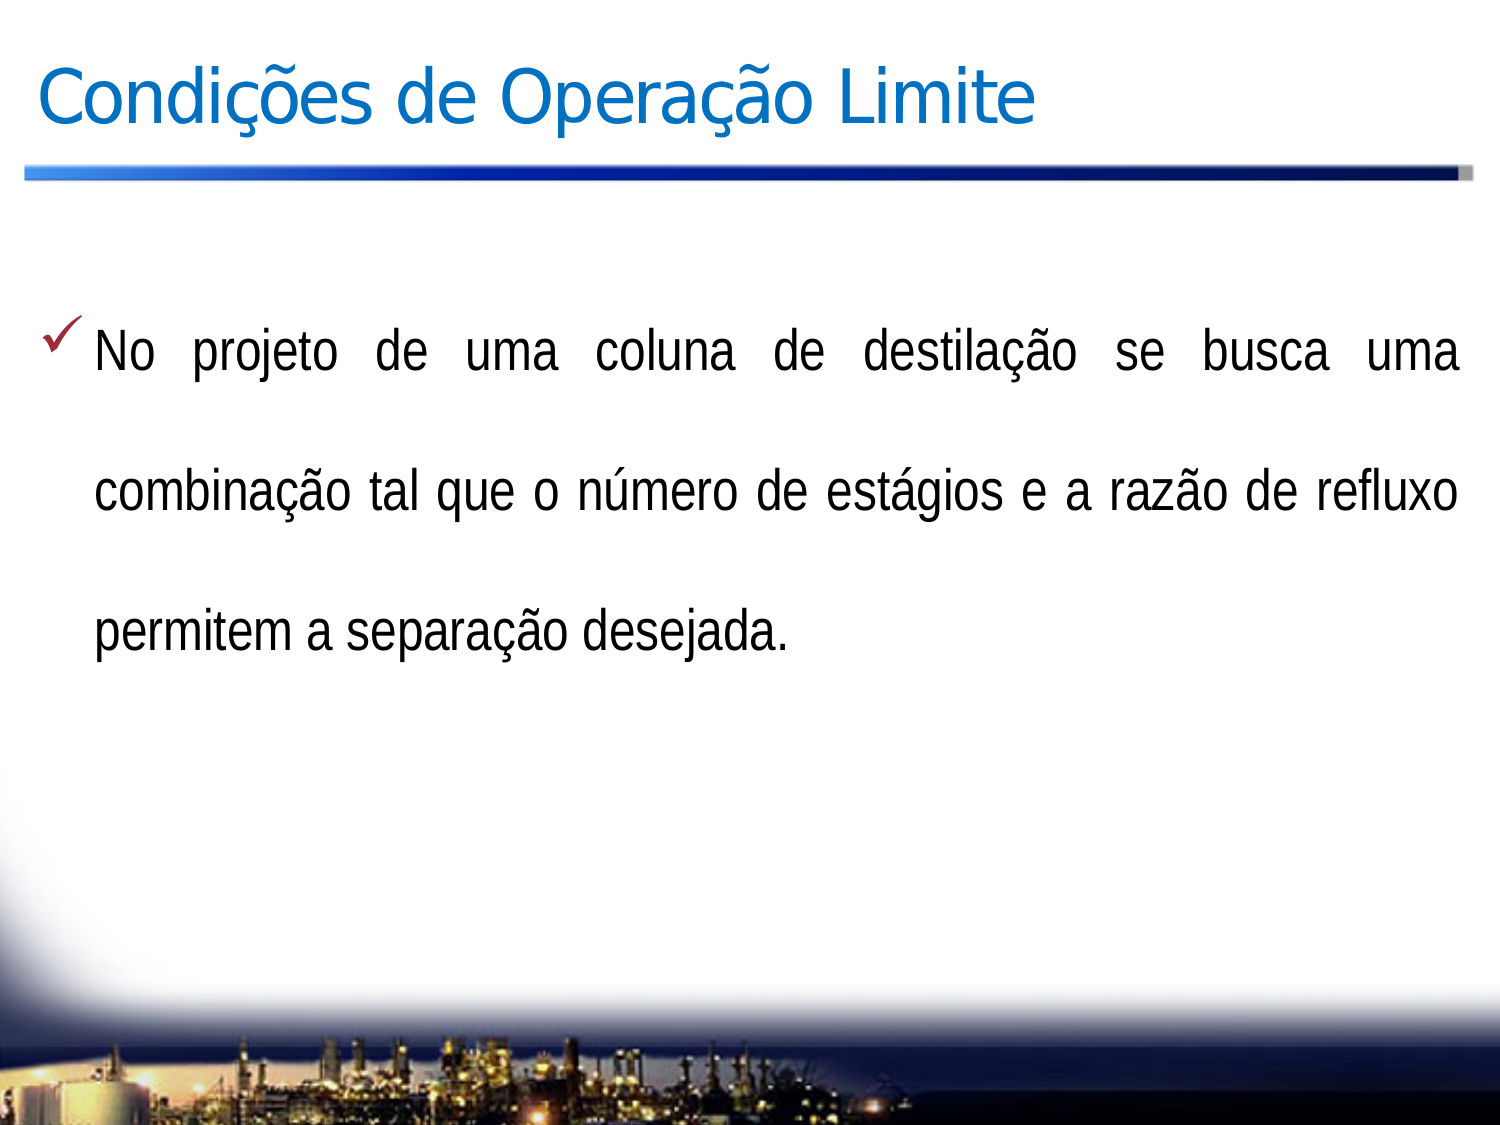

# Condições de Operação Limite
No projeto de uma coluna de destilação se busca uma combinação tal que o número de estágios e a razão de refluxo permitem a separação desejada.